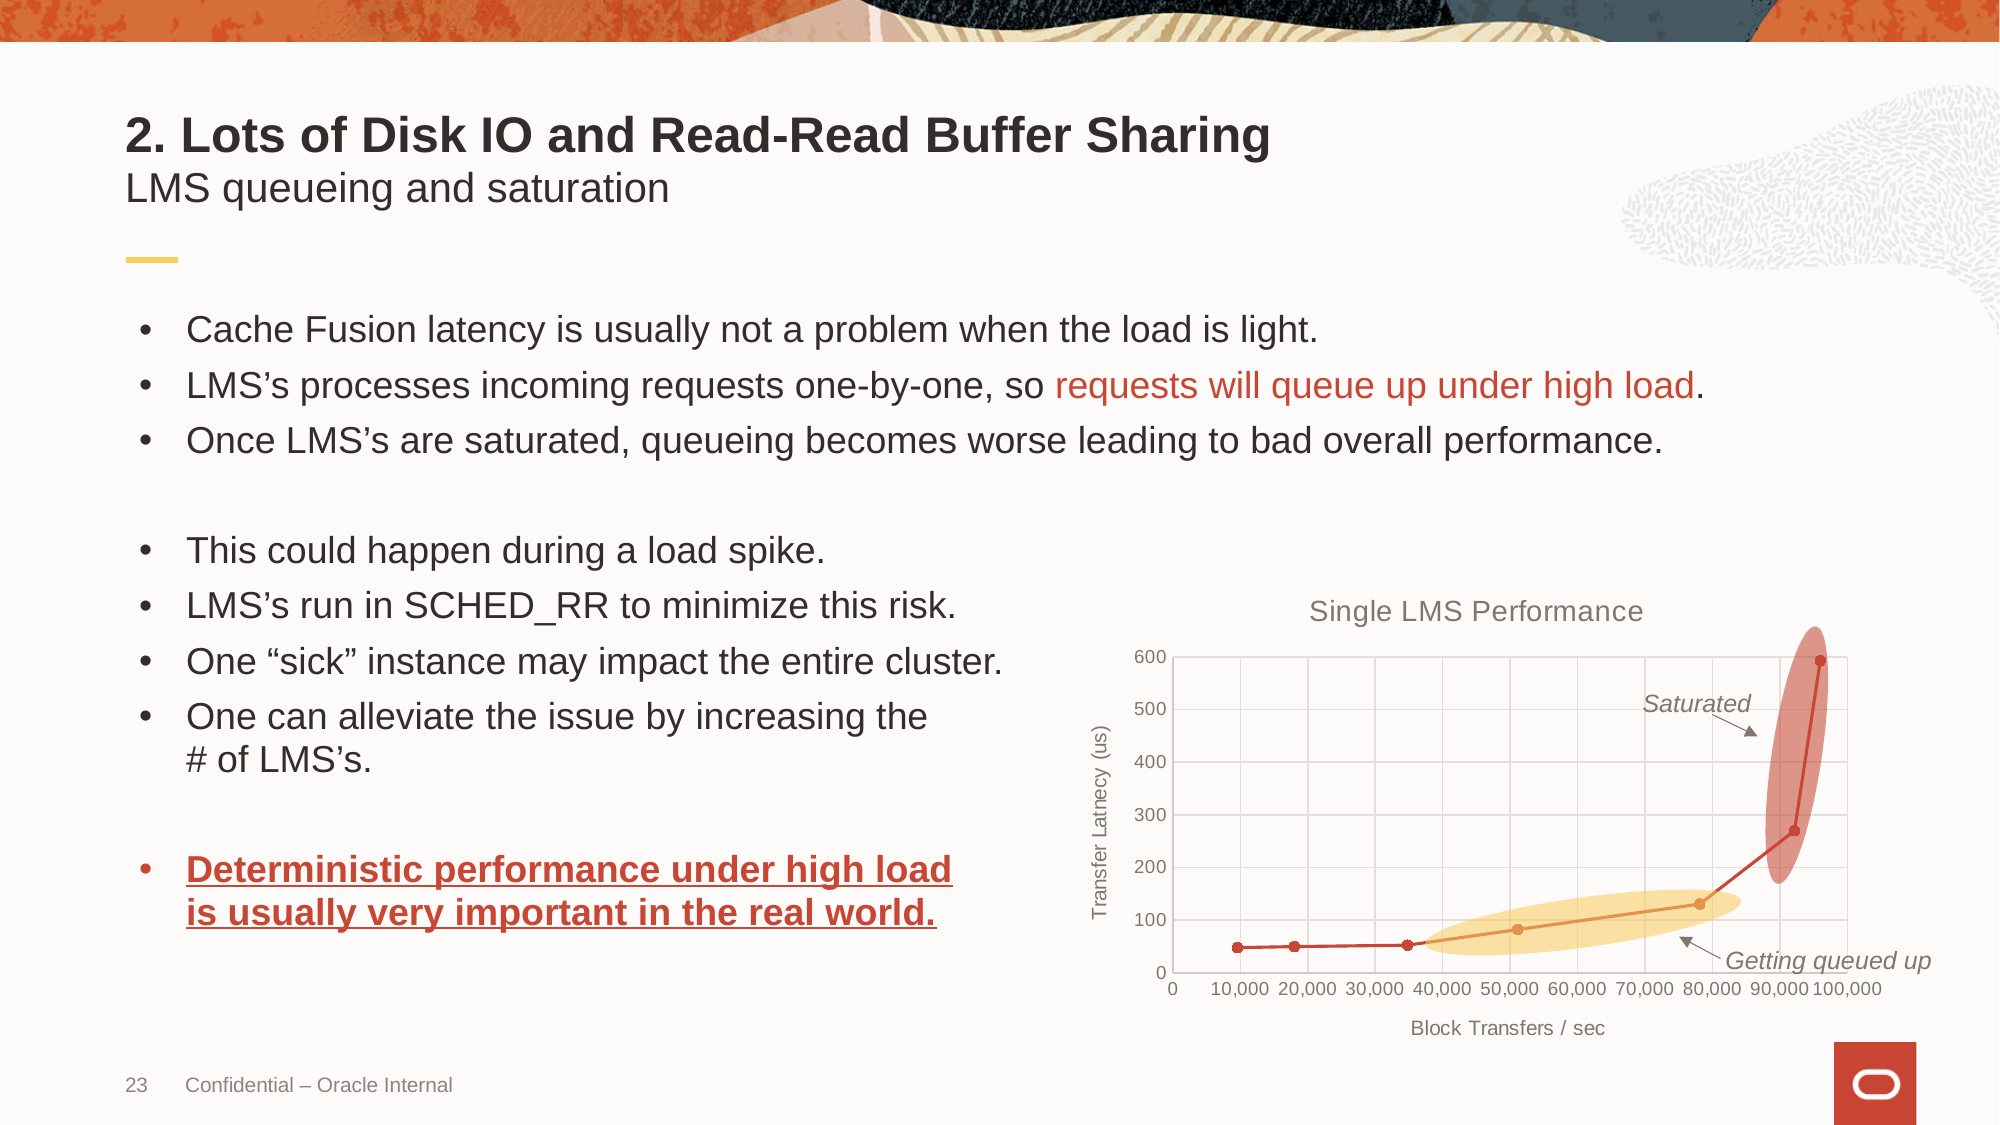

# 2. Lots of Disk IO and Read-Read Buffer Sharing
LMS queueing and saturation
Cache Fusion latency is usually not a problem when the load is light.
LMS’s processes incoming requests one-by-one, so requests will queue up under high load.
Once LMS’s are saturated, queueing becomes worse leading to bad overall performance.

This could happen during a load spike.
LMS’s run in SCHED_RR to minimize this risk.
One “sick” instance may impact the entire cluster.
One can alleviate the issue by increasing the
# of LMS’s.

Deterministic performance under high load
is usually very important in the real world.

### Chart: Single LMS Performance

| Category | Latency(us) |
|---|---|

Saturated
Getting queued up
23
Confidential – Oracle Internal